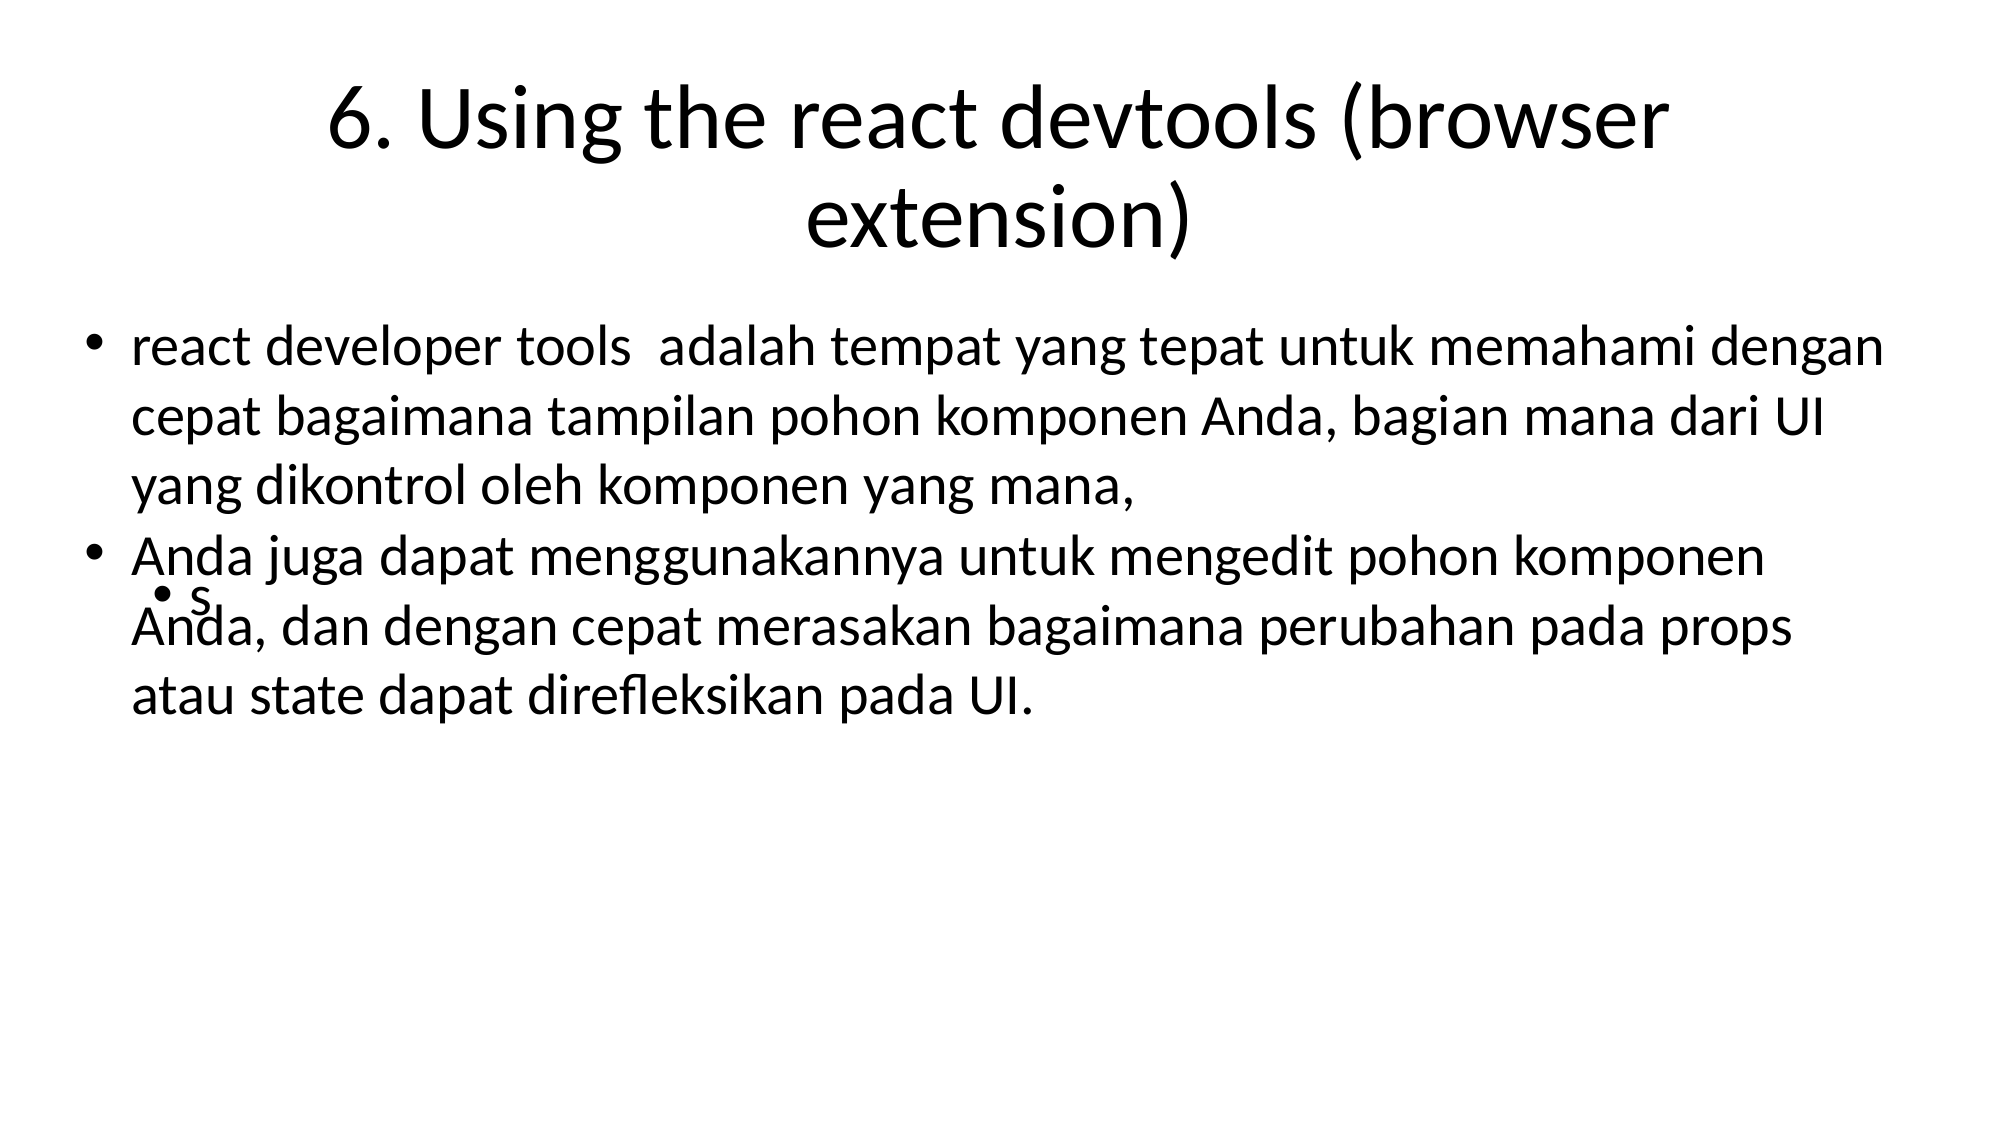

# 6. Using the react devtools (browser extension)
react developer tools  adalah tempat yang tepat untuk memahami dengan cepat bagaimana tampilan pohon komponen Anda, bagian mana dari UI yang dikontrol oleh komponen yang mana,
Anda juga dapat menggunakannya untuk mengedit pohon komponen Anda, dan dengan cepat merasakan bagaimana perubahan pada props atau state dapat direfleksikan pada UI.

s